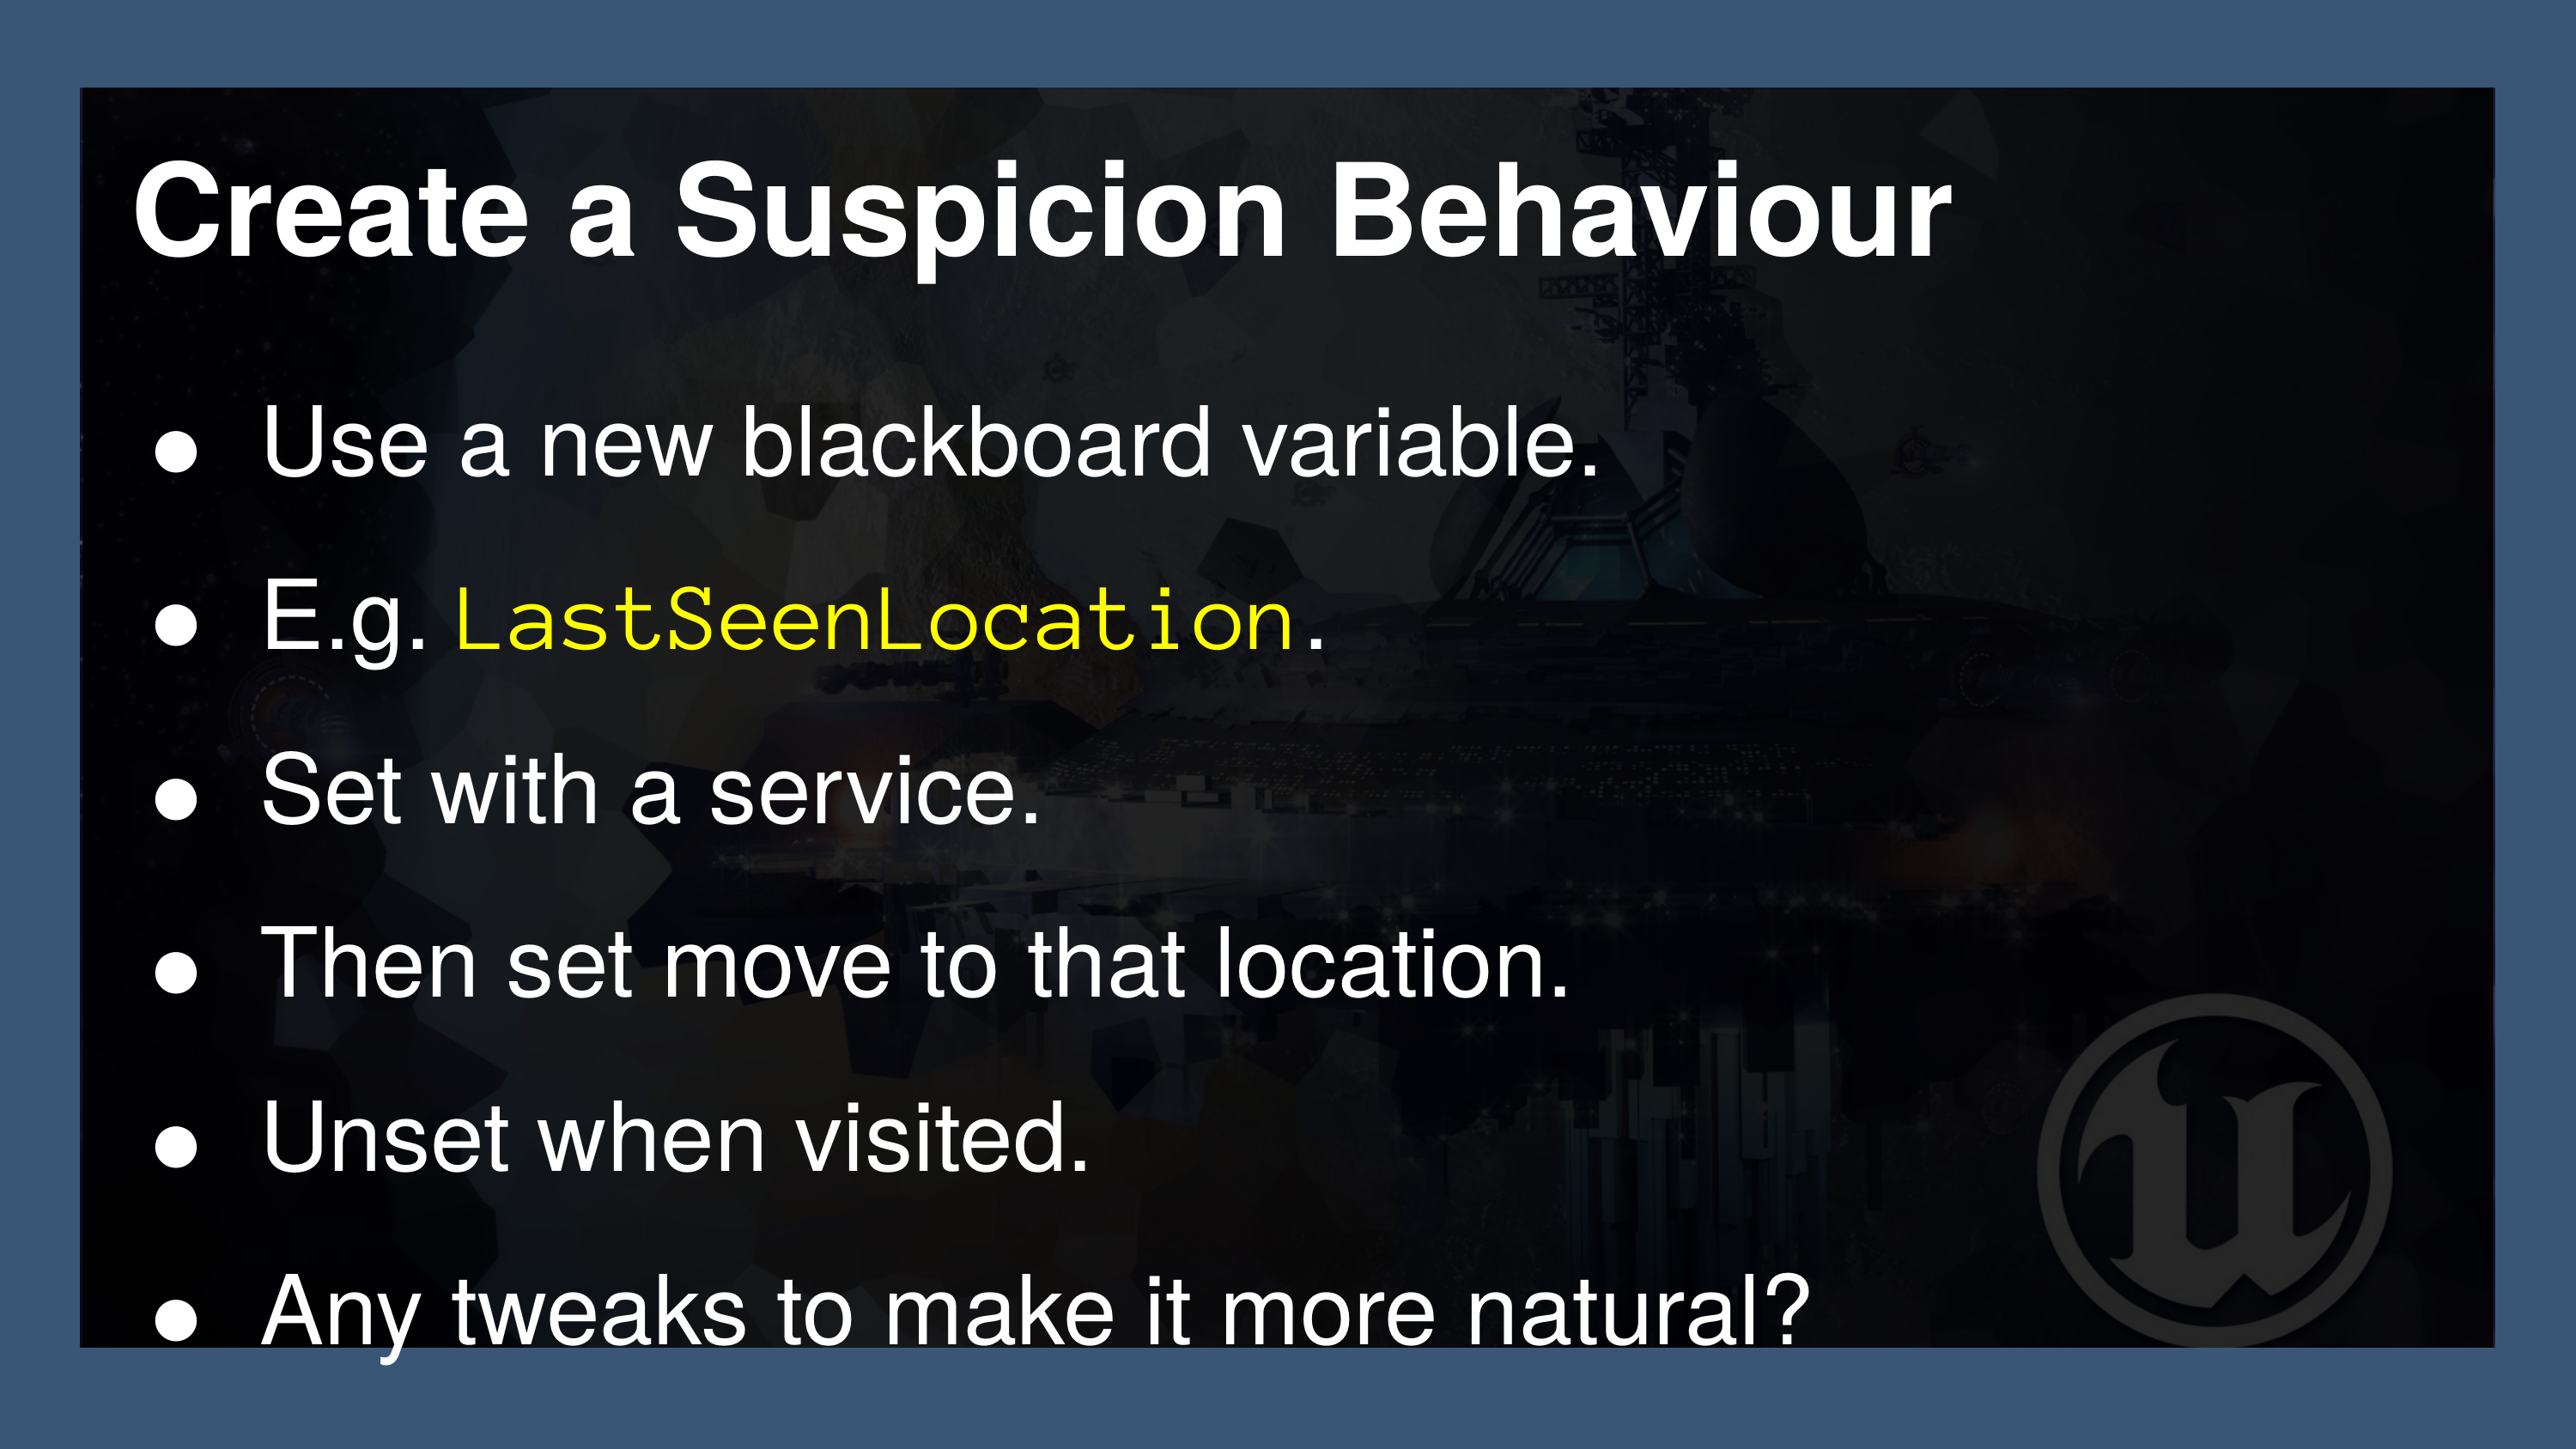

Create a Suspicion Behaviour
Use a new blackboard variable.
E.g. LastSeenLocation.
Set with a service.
Then set move to that location.
Unset when visited.
Any tweaks to make it more natural?